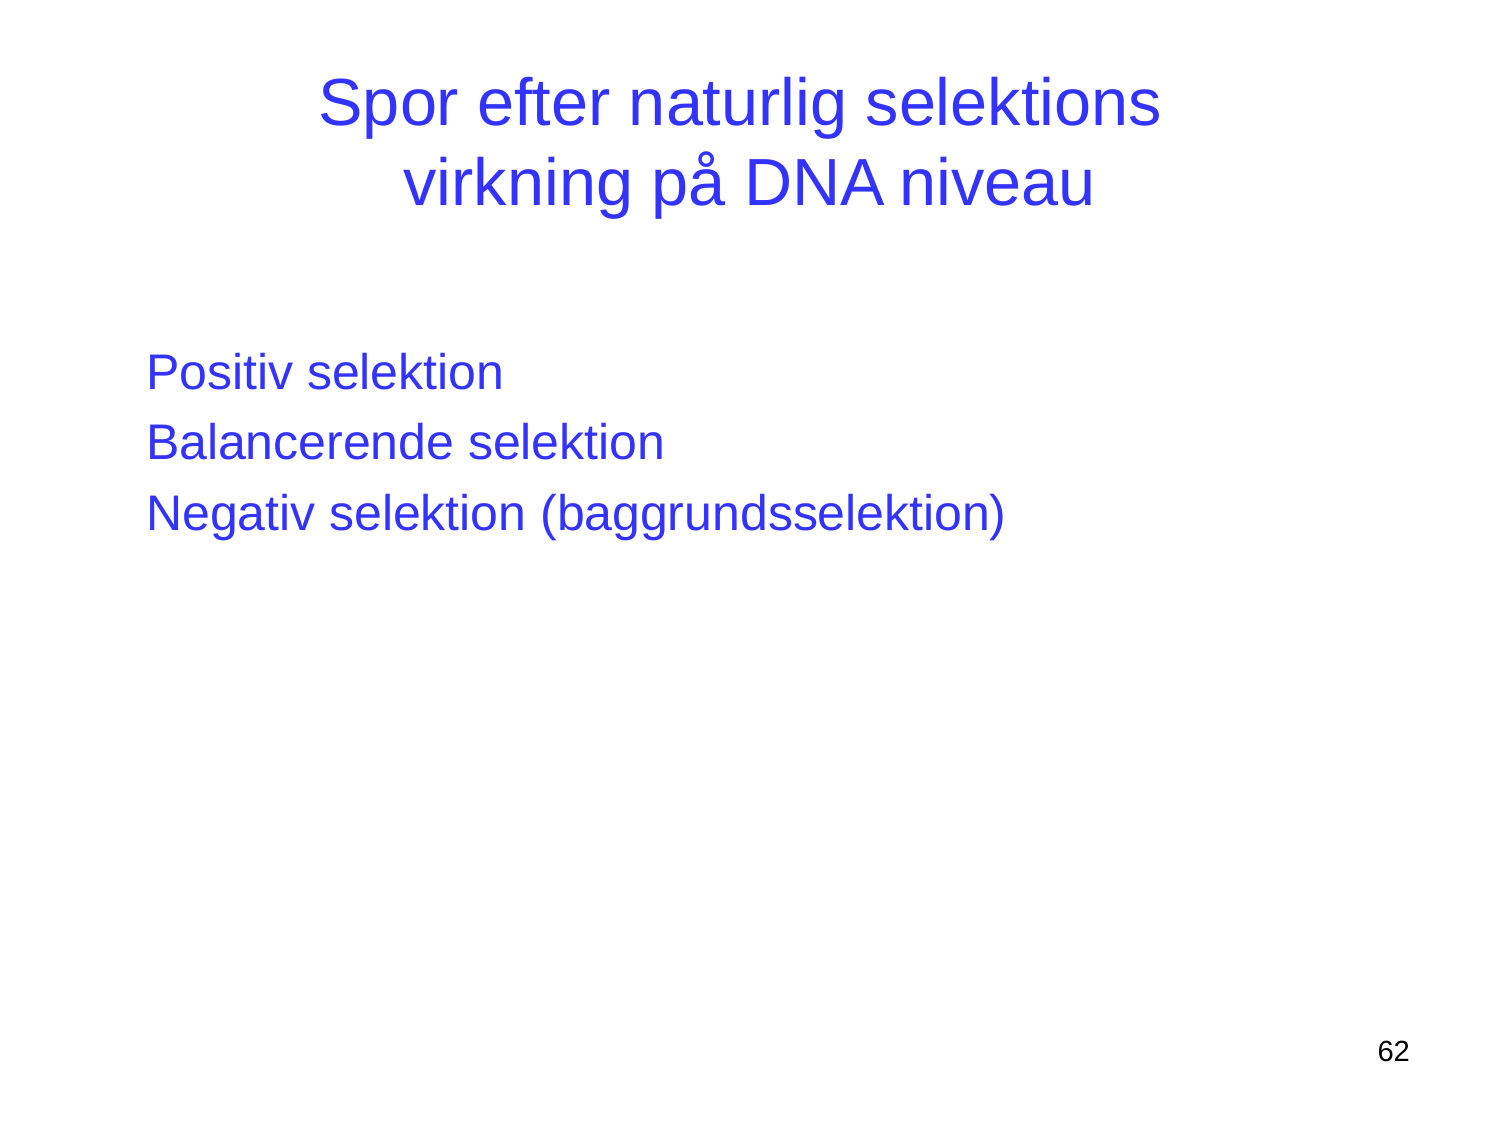

# Spor efter naturlig selektions virkning på DNA niveau

	Positiv selektion
	Balancerende selektion
	Negativ selektion (baggrundsselektion)

62